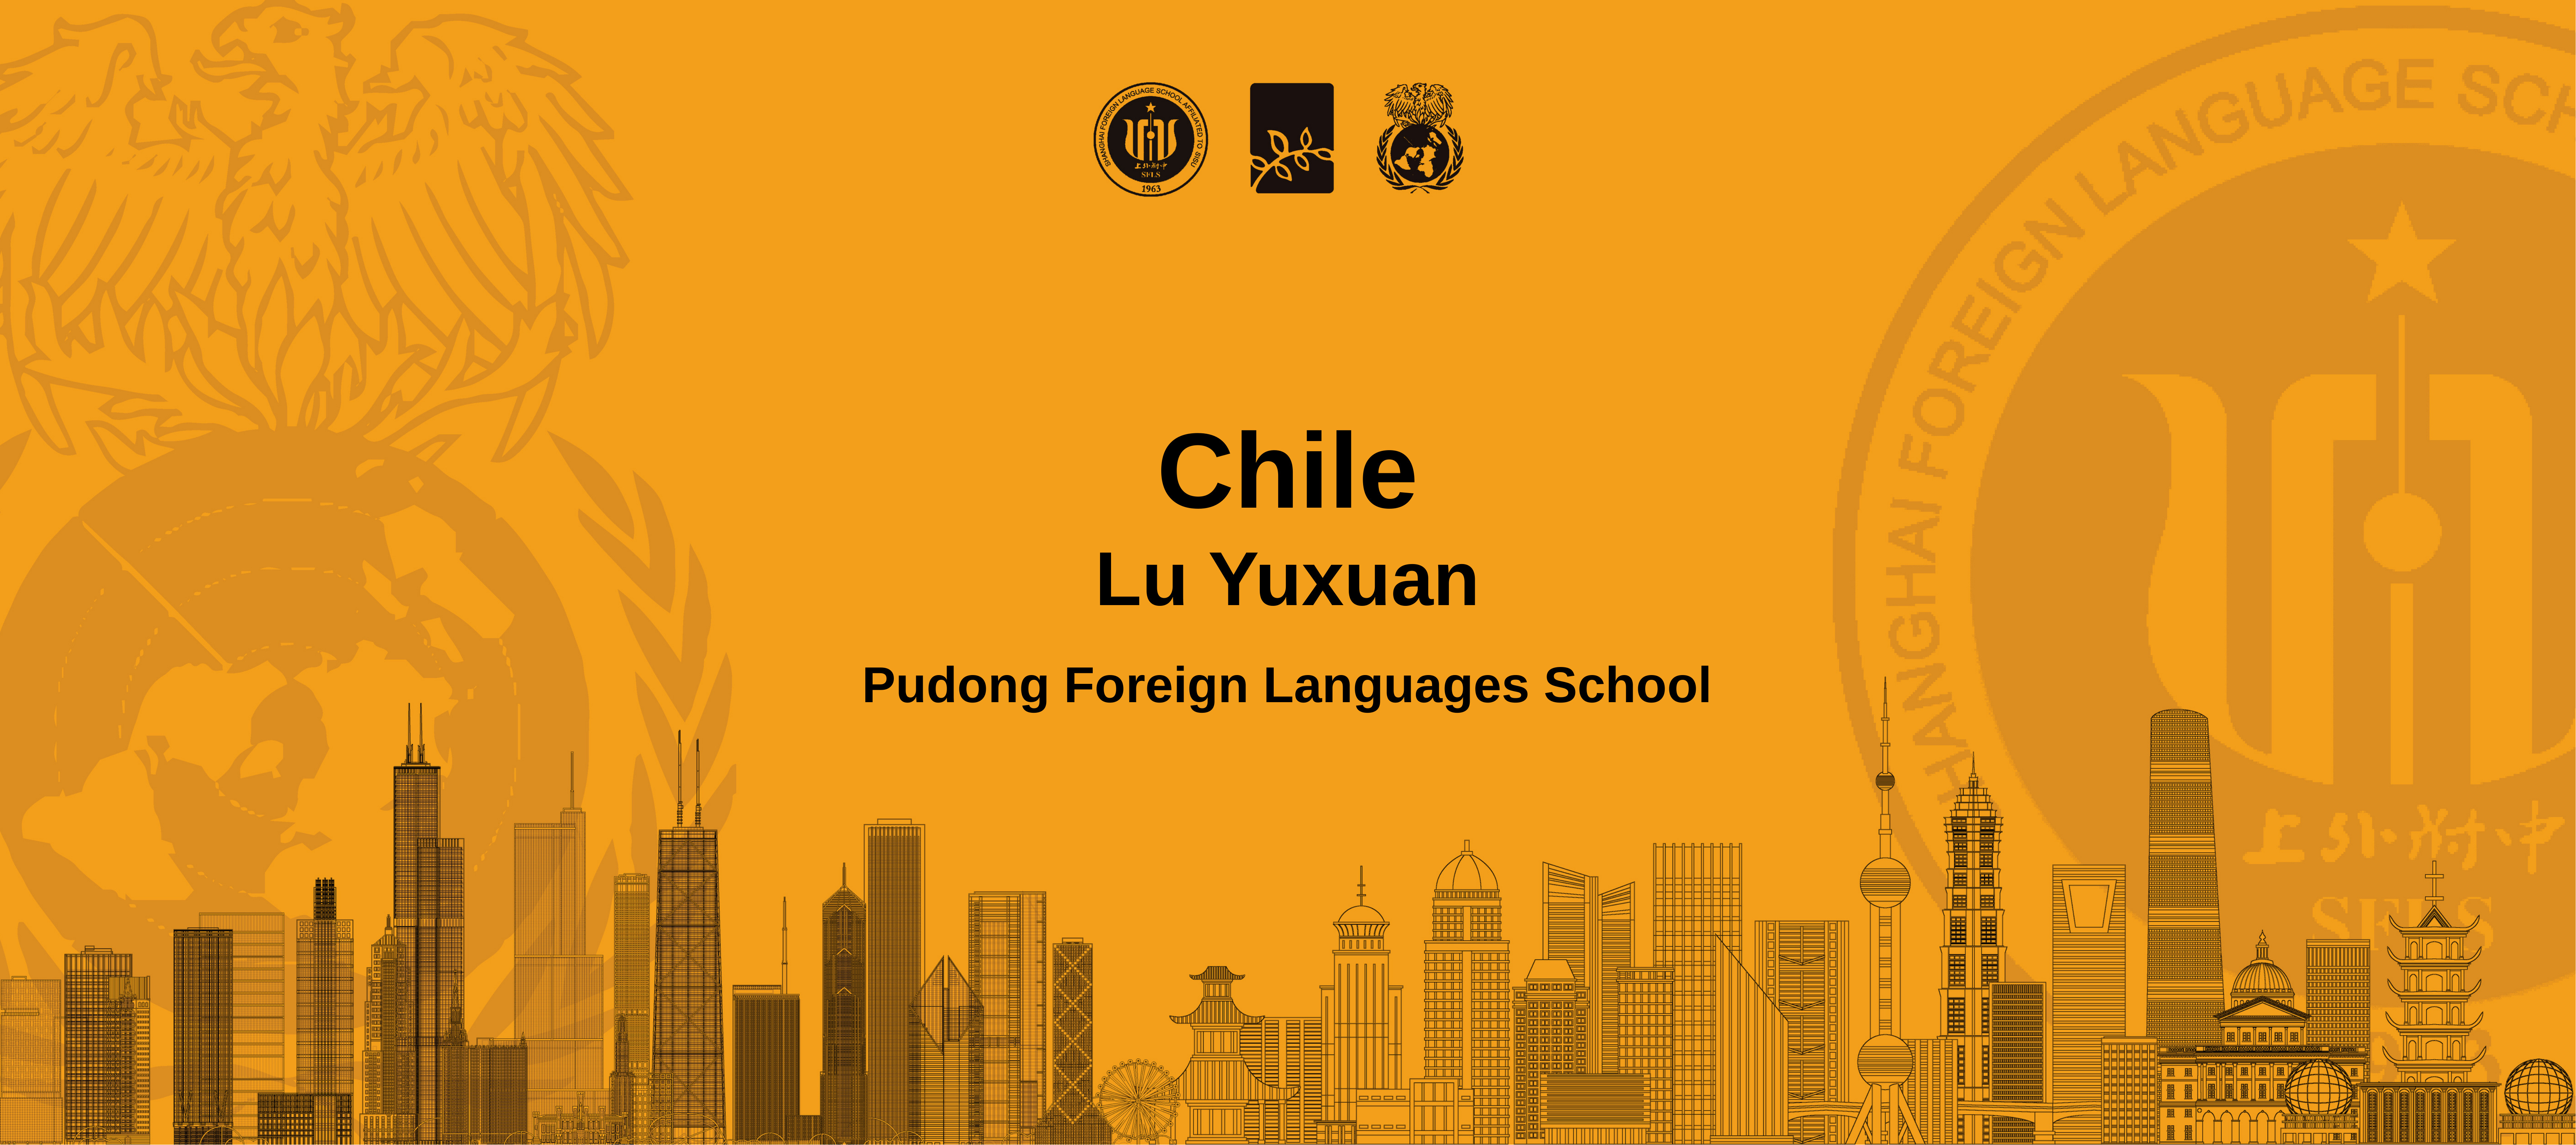

Chile
Lu Yuxuan
Pudong Foreign Languages School